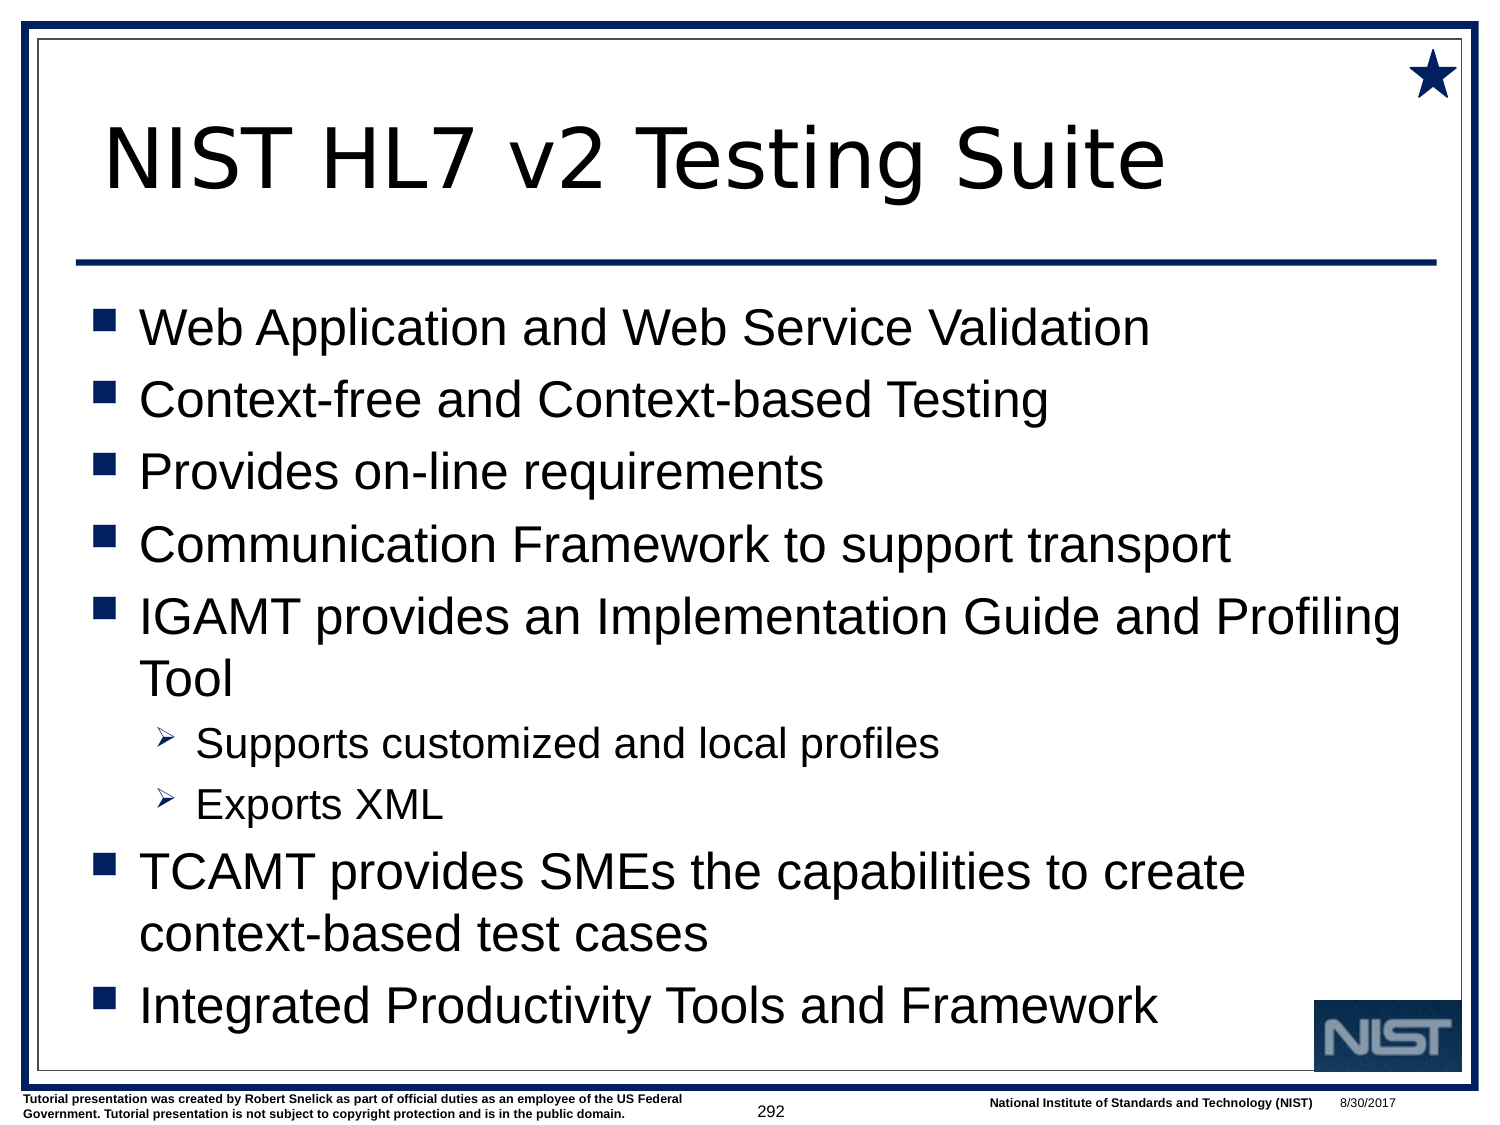

# NIST HL7 v2 Testing Suite
Web Application and Web Service Validation
Context-free and Context-based Testing
Provides on-line requirements
Communication Framework to support transport
IGAMT provides an Implementation Guide and Profiling Tool
Supports customized and local profiles
Exports XML
TCAMT provides SMEs the capabilities to create context-based test cases
Integrated Productivity Tools and Framework
292
8/30/2017